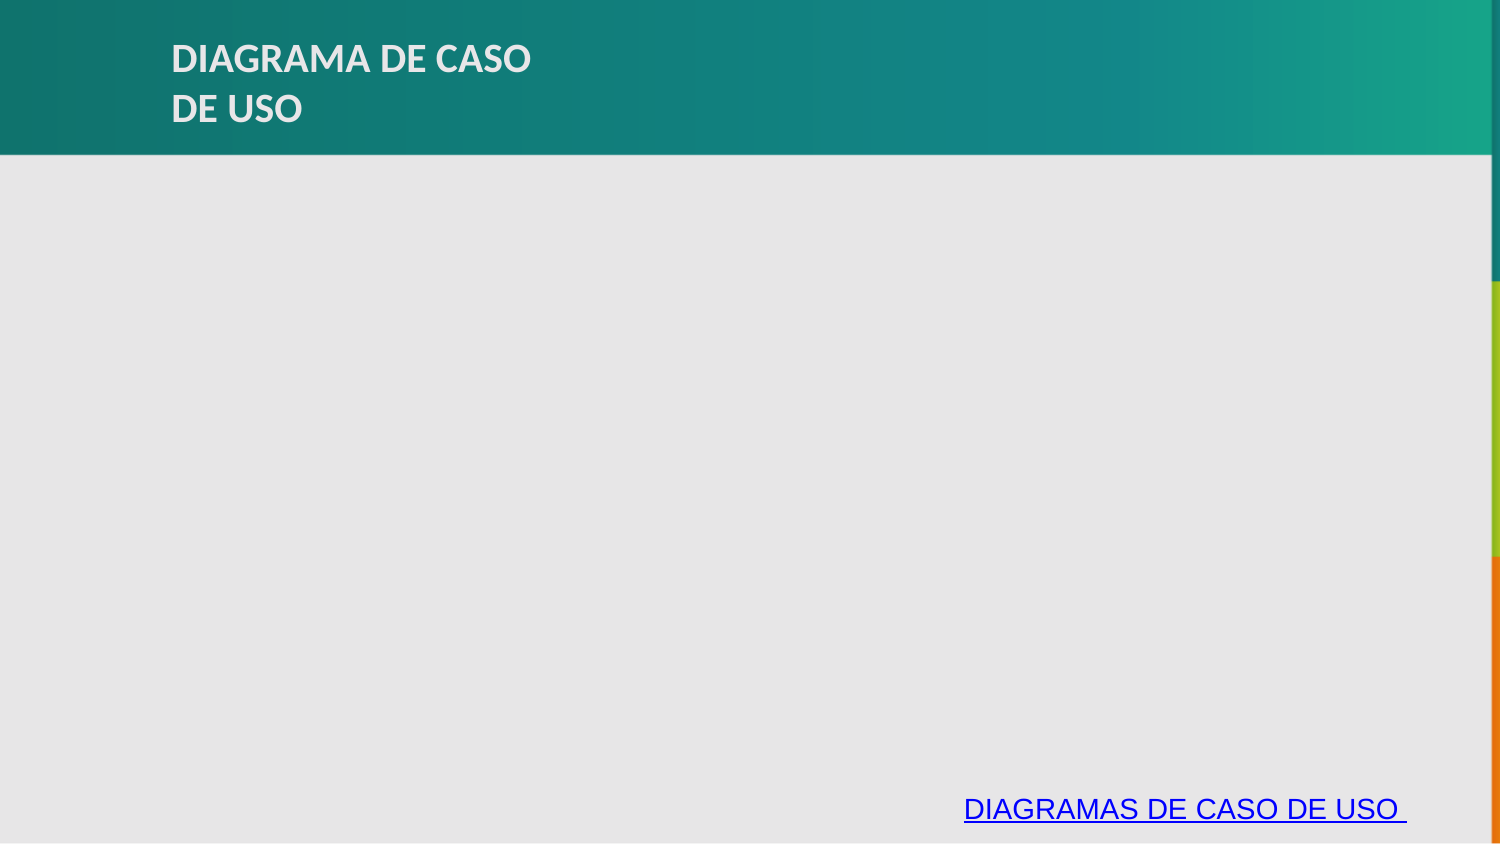

DIAGRAMA DE CASO DE USO
DIAGRAMAS DE CASO DE USO